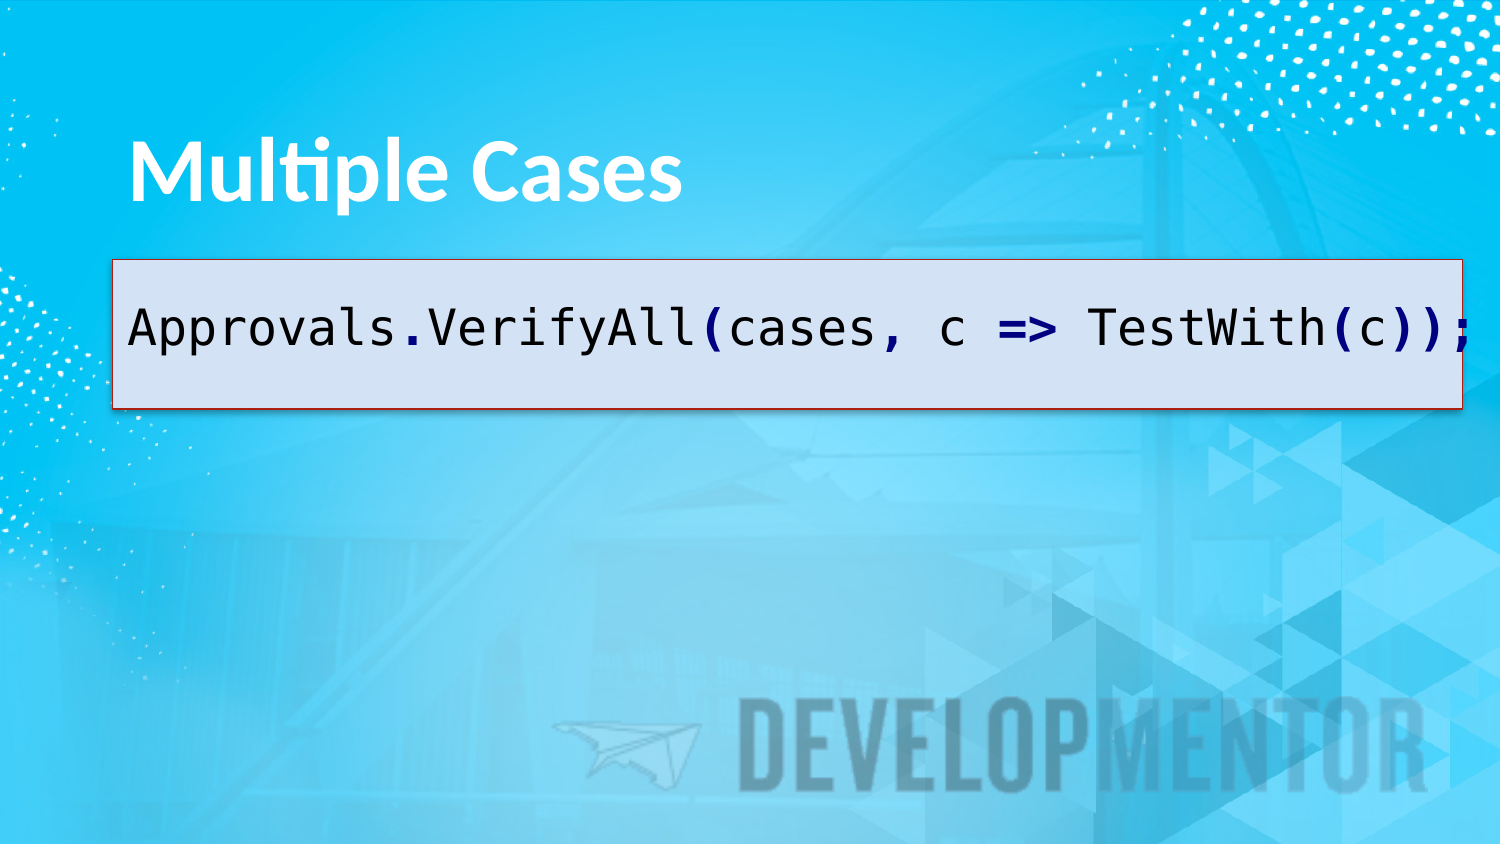

# Multiple Cases

Approvals.VerifyAll(cases, c => TestWith(c));